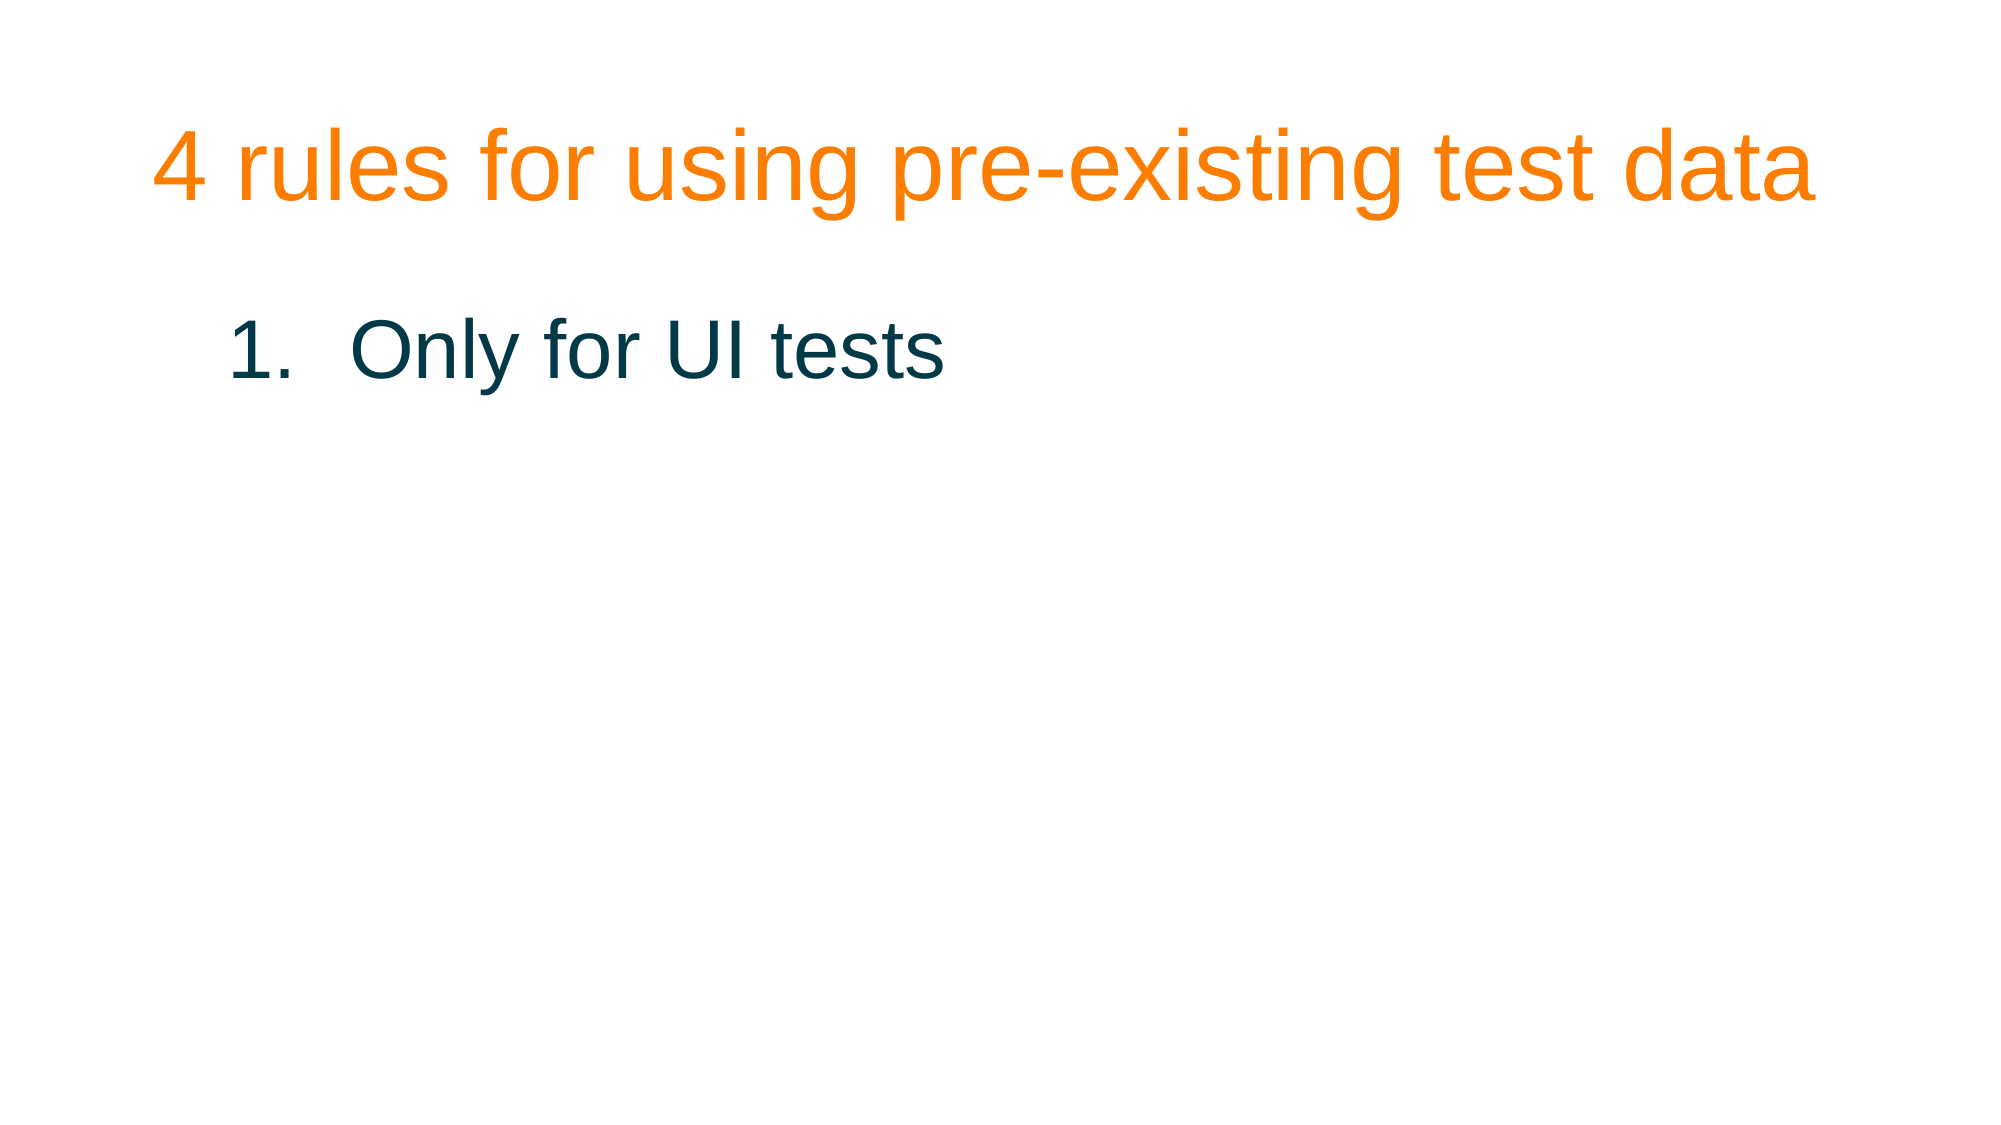

# 4 rules for using pre-existing test data
Only for UI tests